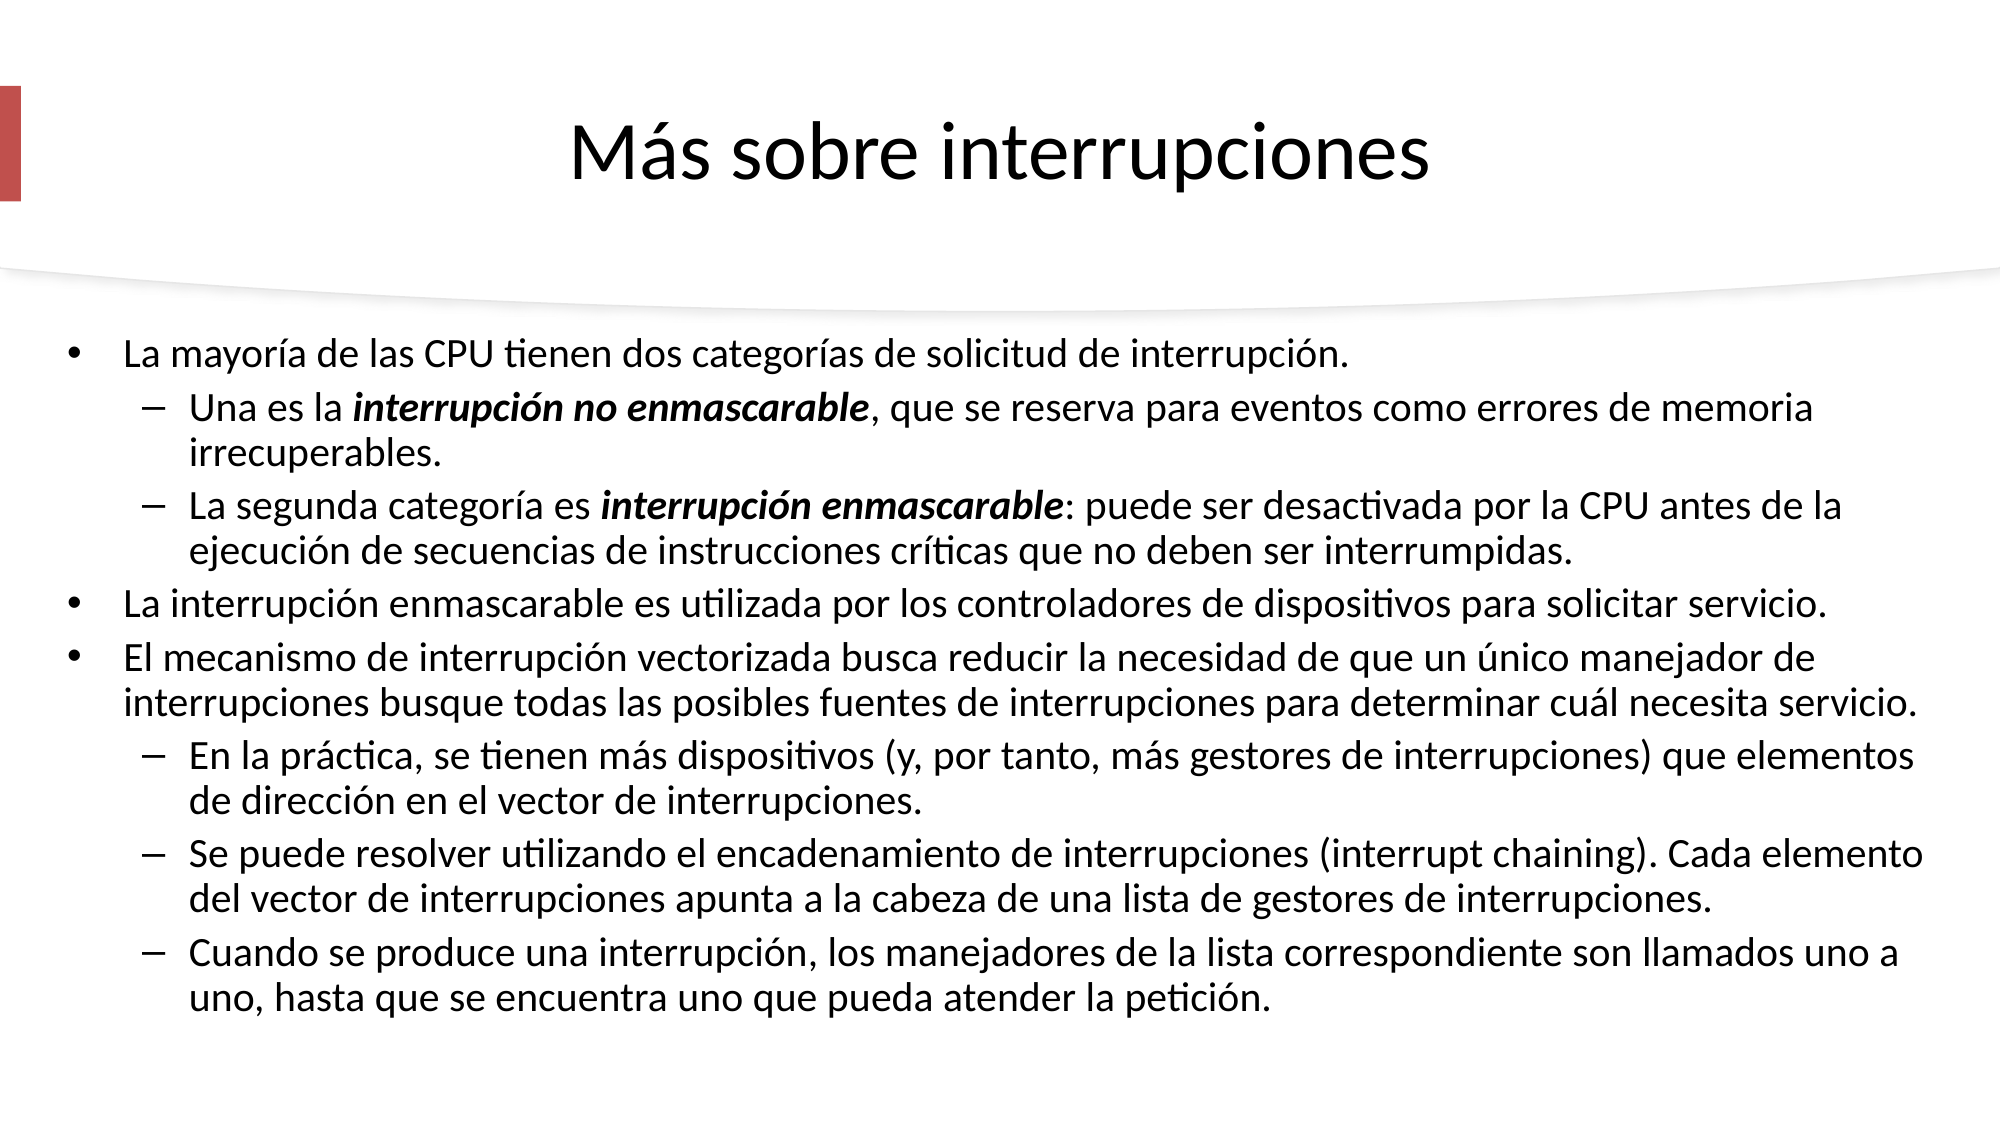

# Más sobre interrupciones

La mayoría de las CPU tienen dos categorías de solicitud de interrupción.
Una es la interrupción no enmascarable, que se reserva para eventos como errores de memoria irrecuperables.
La segunda categoría es interrupción enmascarable: puede ser desactivada por la CPU antes de la ejecución de secuencias de instrucciones críticas que no deben ser interrumpidas.
La interrupción enmascarable es utilizada por los controladores de dispositivos para solicitar servicio.
El mecanismo de interrupción vectorizada busca reducir la necesidad de que un único manejador de interrupciones busque todas las posibles fuentes de interrupciones para determinar cuál necesita servicio.
En la práctica, se tienen más dispositivos (y, por tanto, más gestores de interrupciones) que elementos de dirección en el vector de interrupciones.
Se puede resolver utilizando el encadenamiento de interrupciones (interrupt chaining). Cada elemento del vector de interrupciones apunta a la cabeza de una lista de gestores de interrupciones.
Cuando se produce una interrupción, los manejadores de la lista correspondiente son llamados uno a uno, hasta que se encuentra uno que pueda atender la petición.